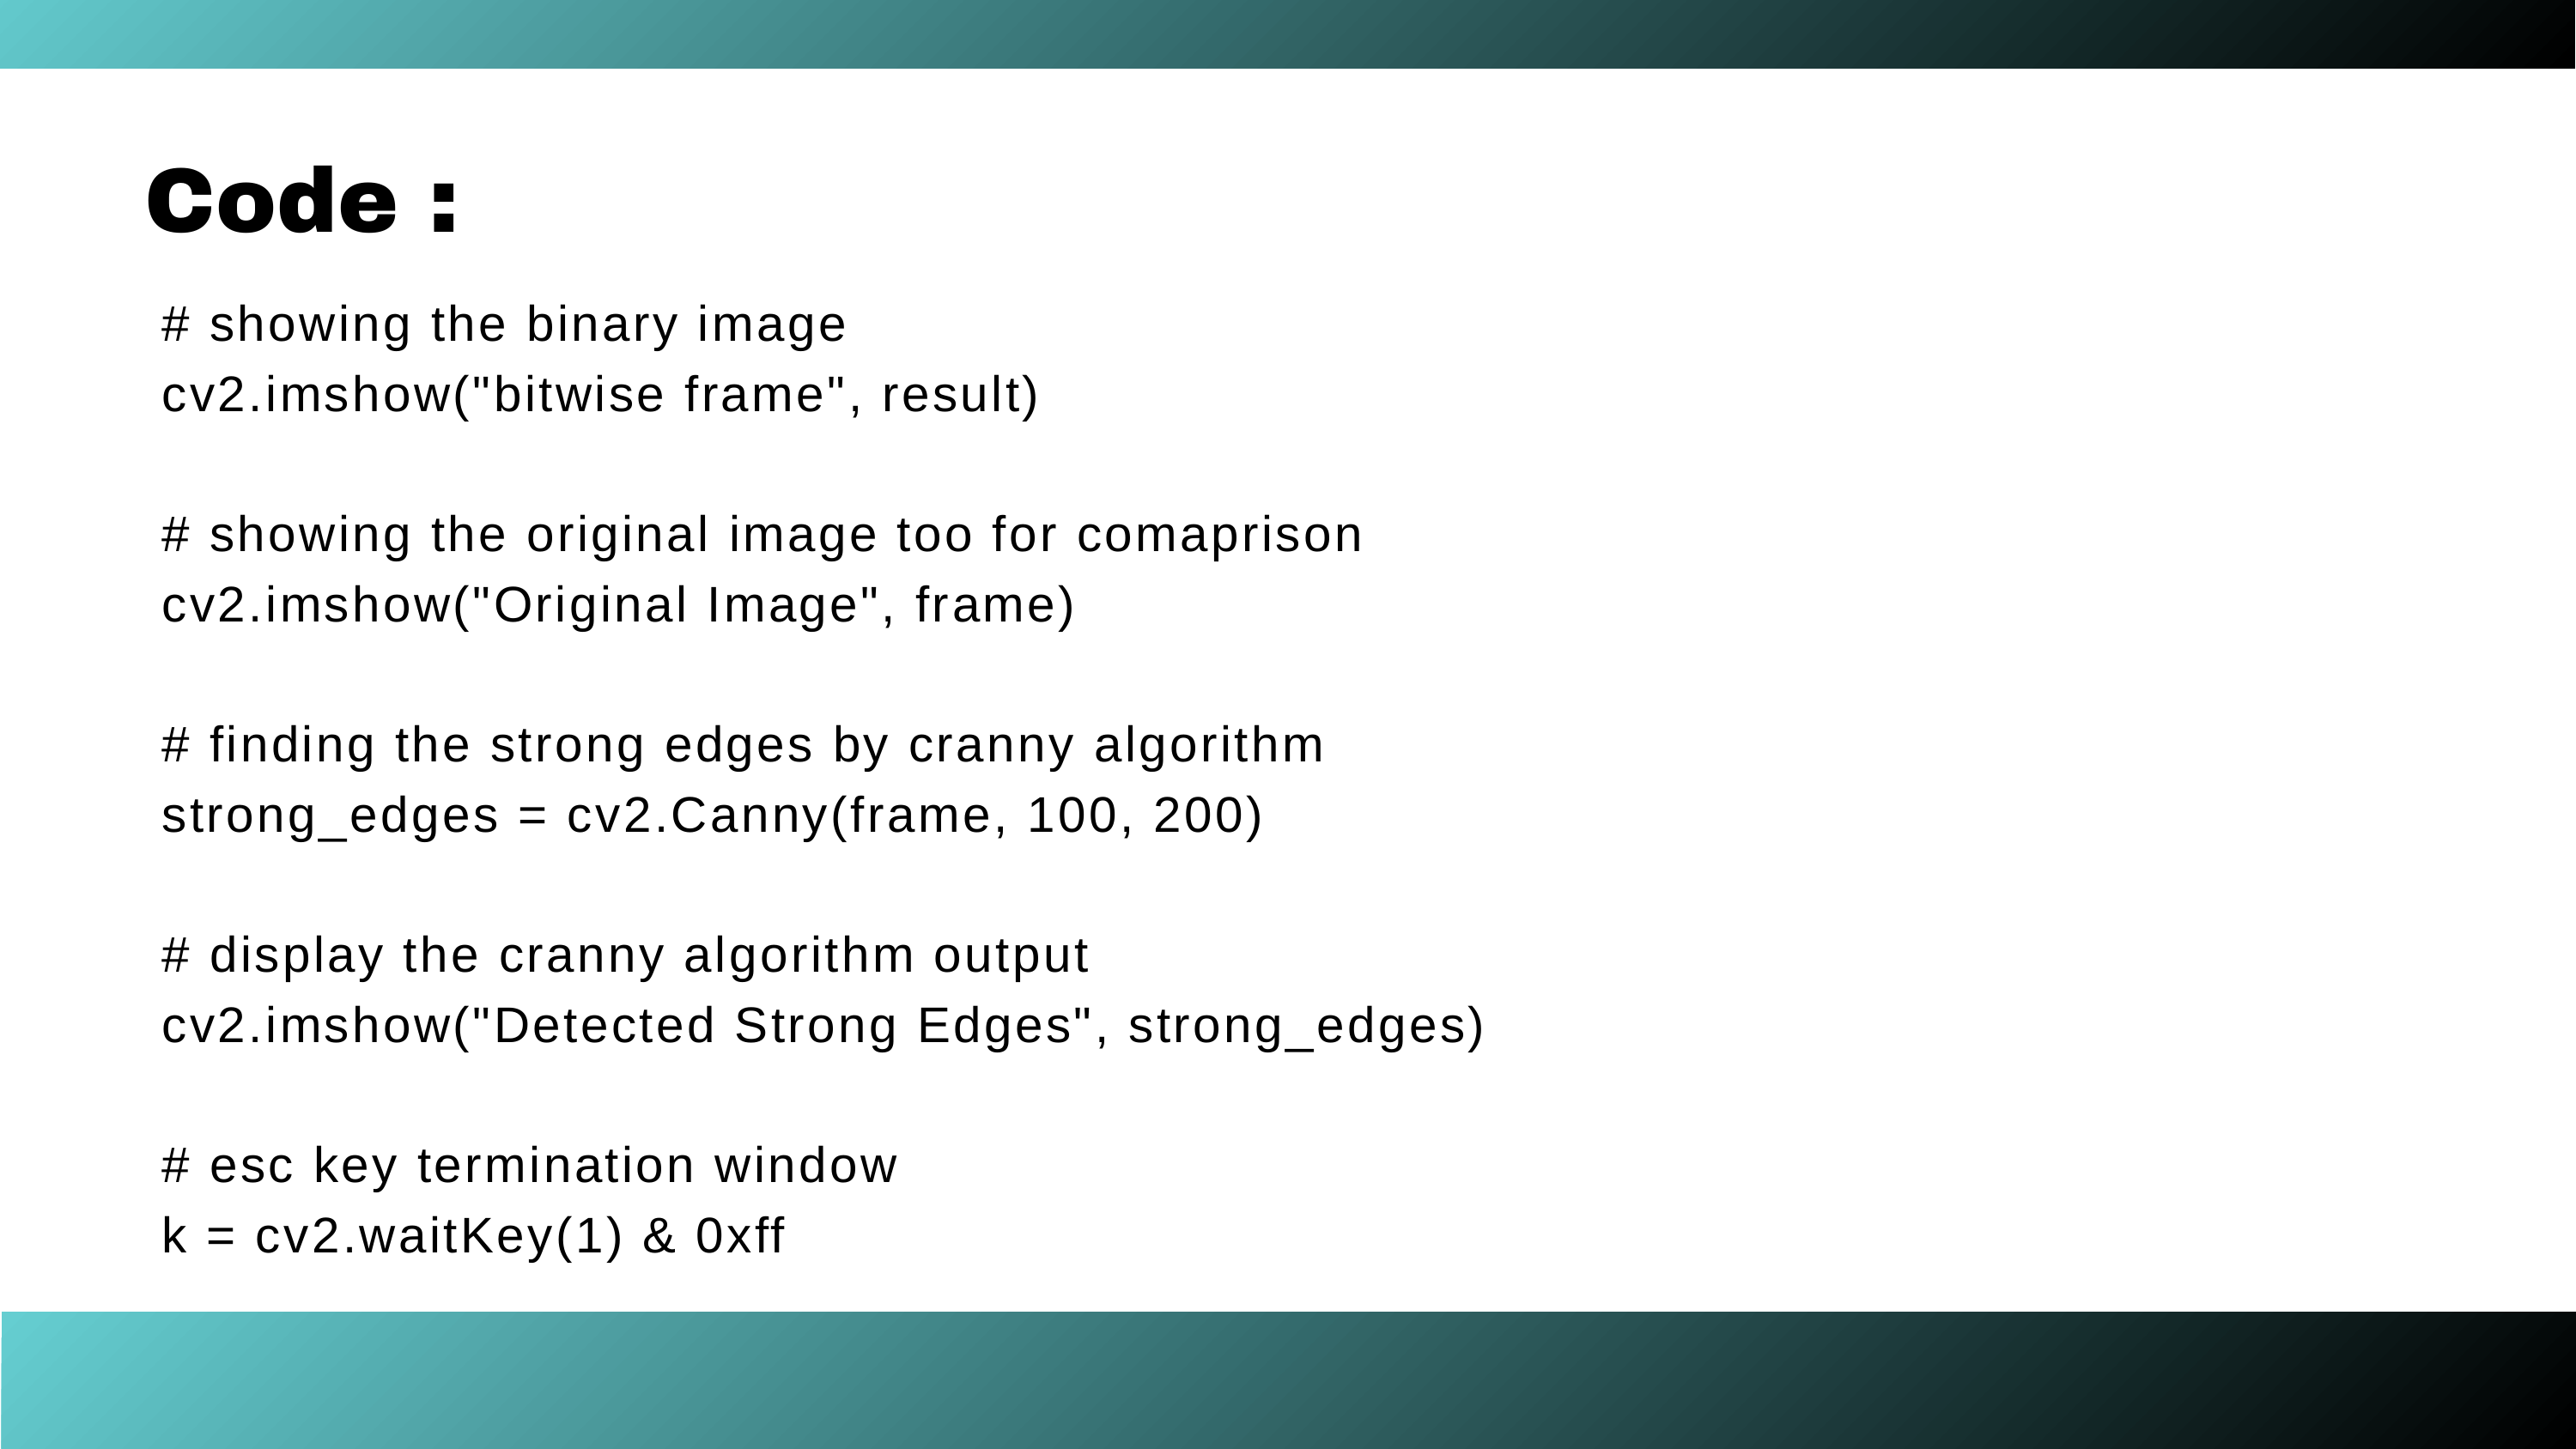

Code :
 # showing the binary image
 cv2.imshow("bitwise frame", result)

 # showing the original image too for comaprison
 cv2.imshow("Original Image", frame)

 # finding the strong edges by cranny algorithm
 strong_edges = cv2.Canny(frame, 100, 200)

 # display the cranny algorithm output
 cv2.imshow("Detected Strong Edges", strong_edges)

 # esc key termination window
 k = cv2.waitKey(1) & 0xff